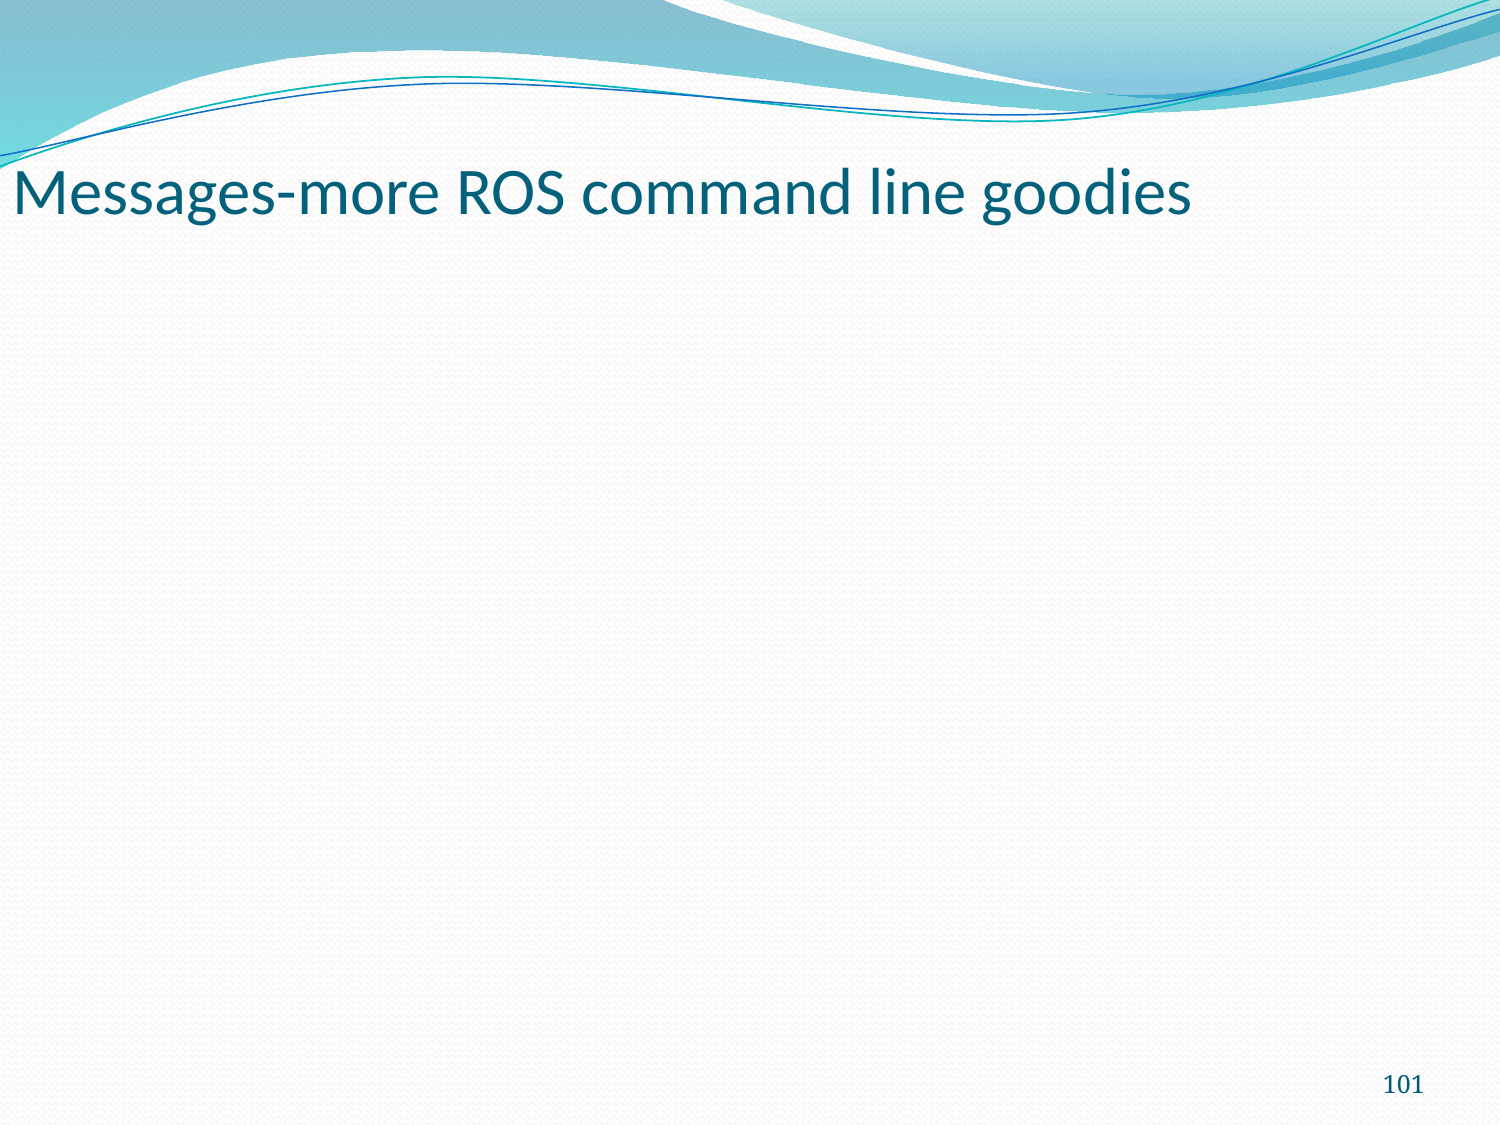

# Messages-more ROS command line goodies

101